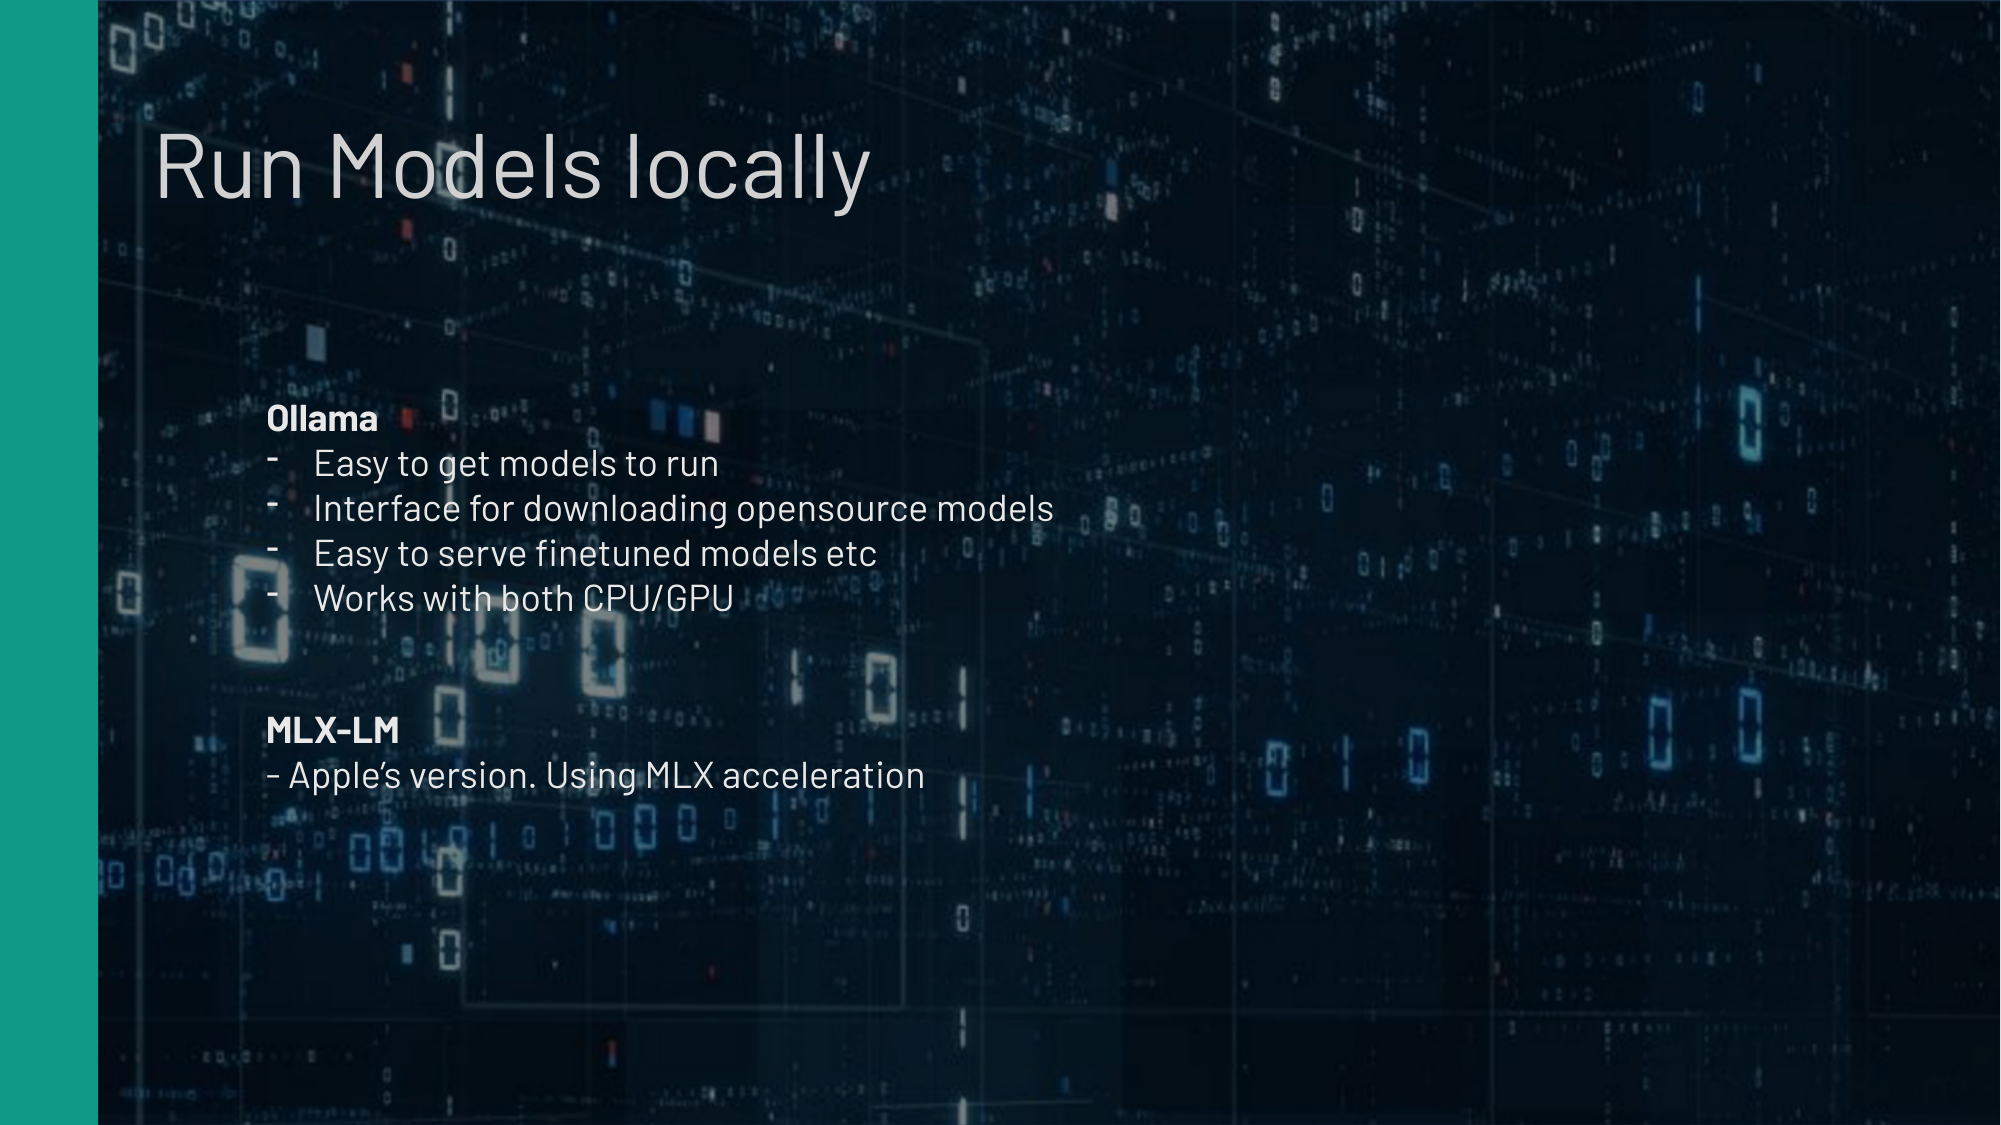

# Run Models locally
Ollama
Easy to get models to run
Interface for downloading opensource models
Easy to serve finetuned models etc
Works with both CPU/GPU
MLX-LM
- Apple’s version. Using MLX acceleration